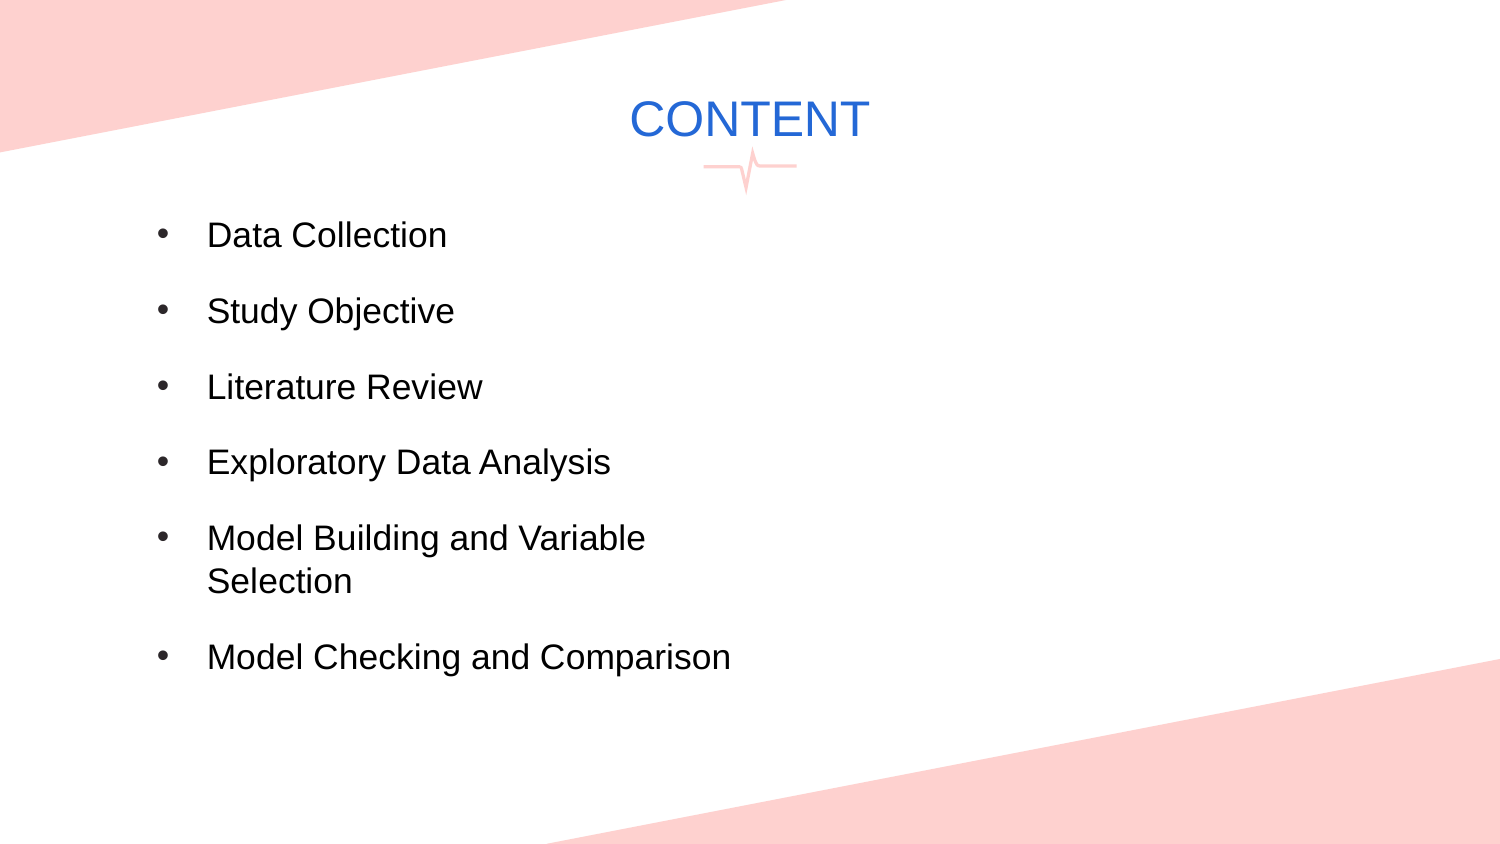

# CONTENT
Data Collection
Study Objective
Literature Review
Exploratory Data Analysis
Model Building and Variable Selection
Model Checking and Comparison